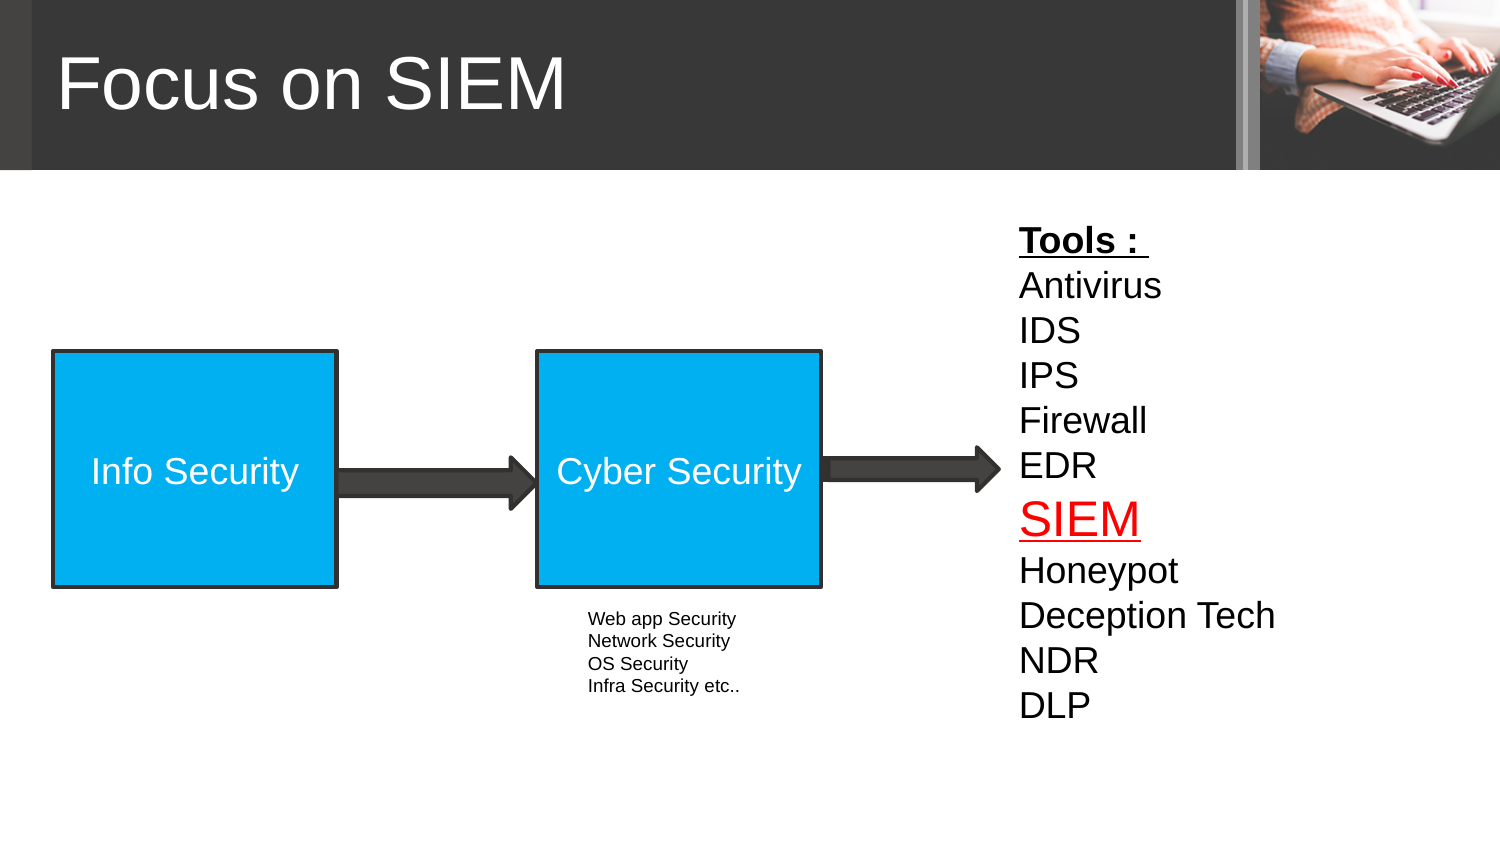

Focus on SIEM
Tools :
Antivirus
IDS
IPS
Firewall
EDR
SIEM
Honeypot
Deception Tech
NDR
DLP

Info Security
Cyber Security

Web app Security
Network Security
OS Security
Infra Security etc..